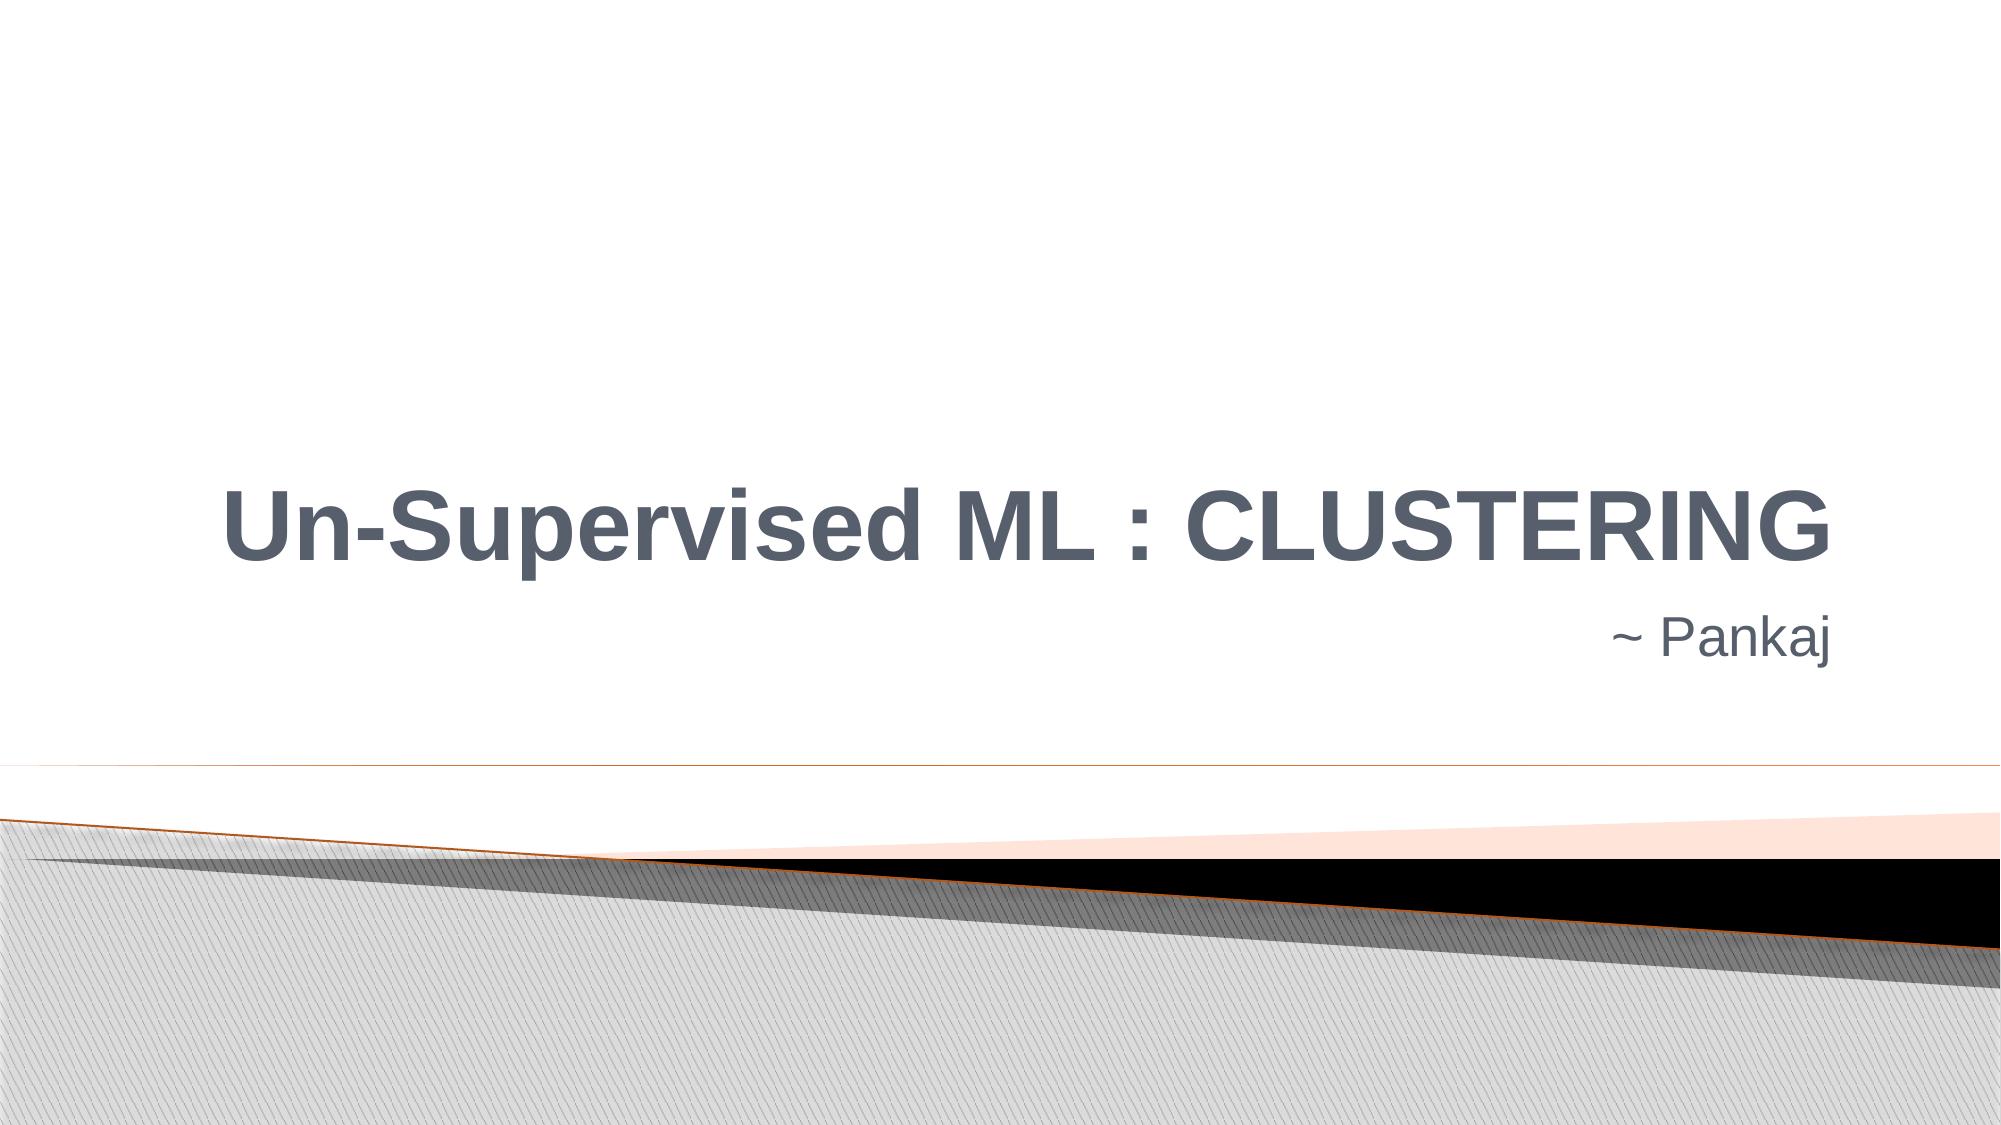

# Un-Supervised ML : CLUSTERING
~ Pankaj